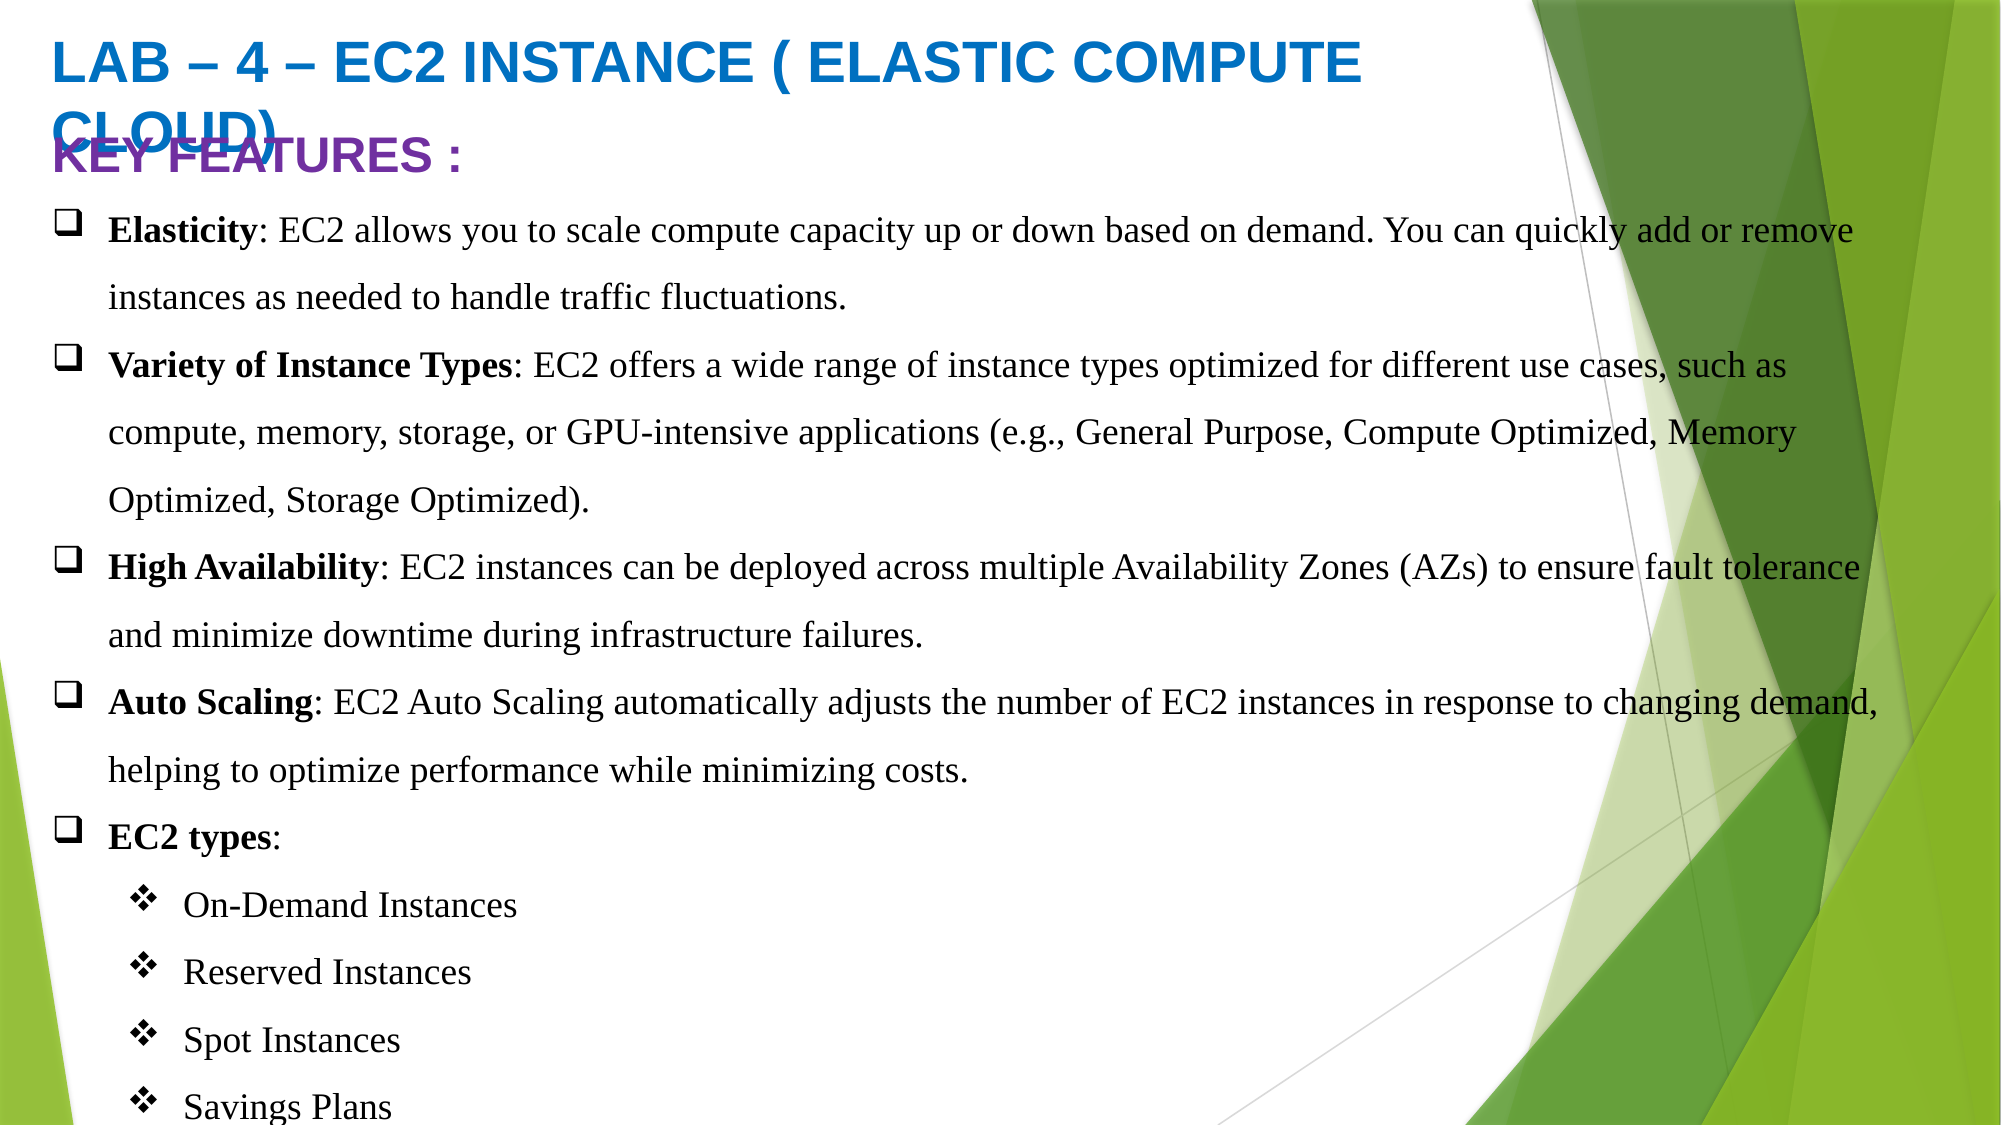

LAB – 4 – EC2 INSTANCE ( ELASTIC COMPUTE CLOUD)
KEY FEATURES :
Elasticity: EC2 allows you to scale compute capacity up or down based on demand. You can quickly add or remove instances as needed to handle traffic fluctuations.
Variety of Instance Types: EC2 offers a wide range of instance types optimized for different use cases, such as compute, memory, storage, or GPU-intensive applications (e.g., General Purpose, Compute Optimized, Memory Optimized, Storage Optimized).
High Availability: EC2 instances can be deployed across multiple Availability Zones (AZs) to ensure fault tolerance and minimize downtime during infrastructure failures.
Auto Scaling: EC2 Auto Scaling automatically adjusts the number of EC2 instances in response to changing demand, helping to optimize performance while minimizing costs.
EC2 types:
On-Demand Instances
Reserved Instances
Spot Instances
Savings Plans